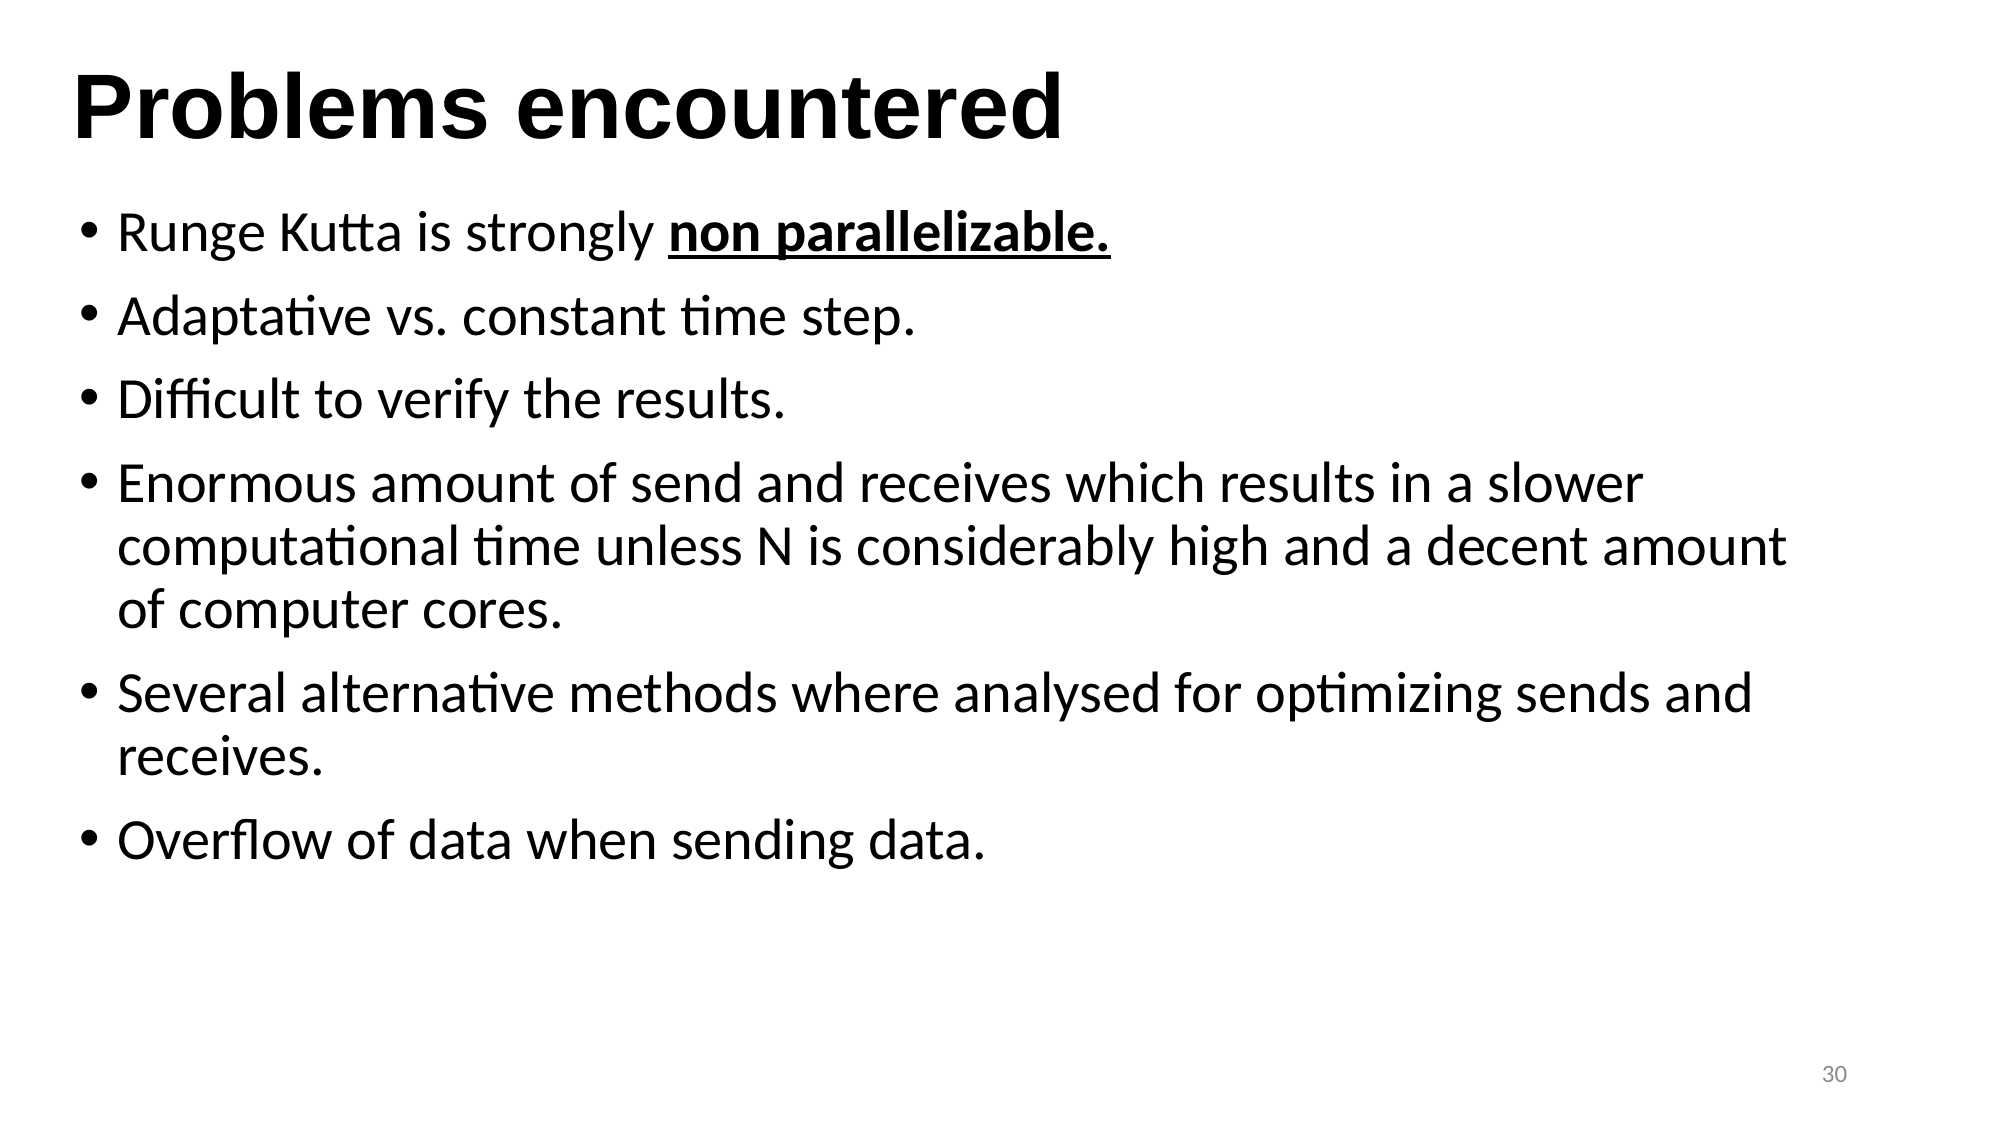

# Problems encountered
Runge Kutta is strongly non parallelizable.
Adaptative vs. constant time step.
Difficult to verify the results.
Enormous amount of send and receives which results in a slower computational time unless N is considerably high and a decent amount of computer cores.
Several alternative methods where analysed for optimizing sends and receives.
Overflow of data when sending data.

30